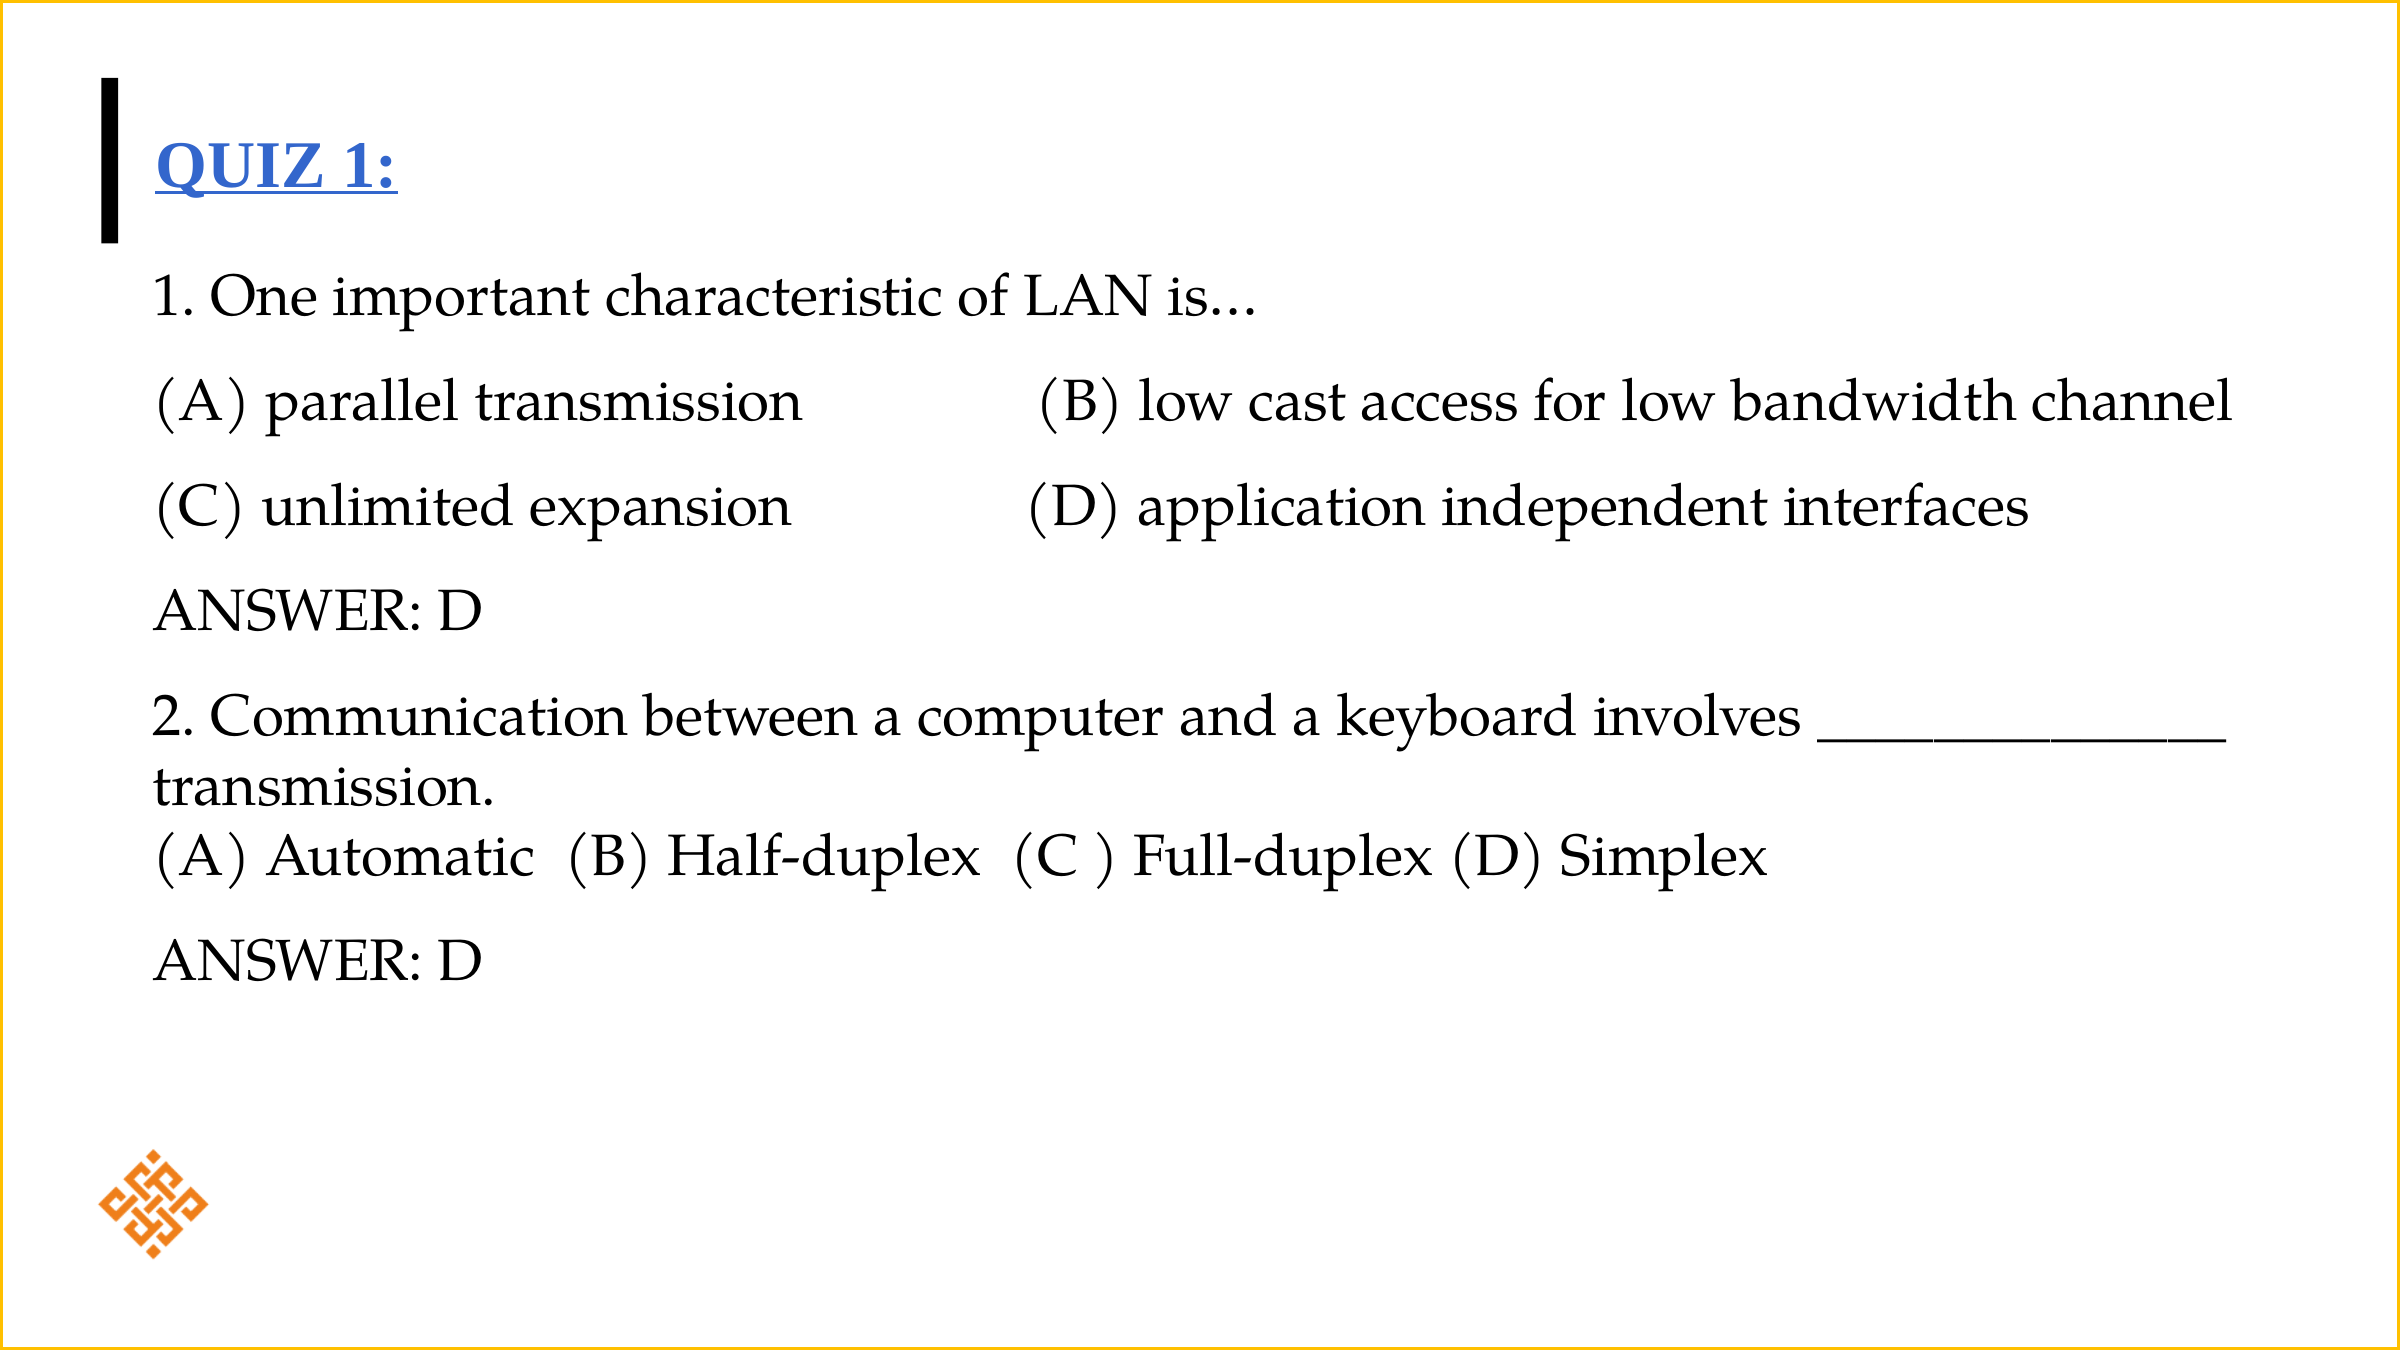

# Quiz 1:
1. One important characteristic of LAN is…
(A) parallel transmission                (B) low cast access for low bandwidth channel
(C) unlimited expansion                (D) application independent interfaces
ANSWER: D
2. Communication between a computer and a keyboard involves ______________ transmission.
(A) Automatic  (B) Half-duplex  (C ) Full-duplex (D) Simplex
ANSWER: D